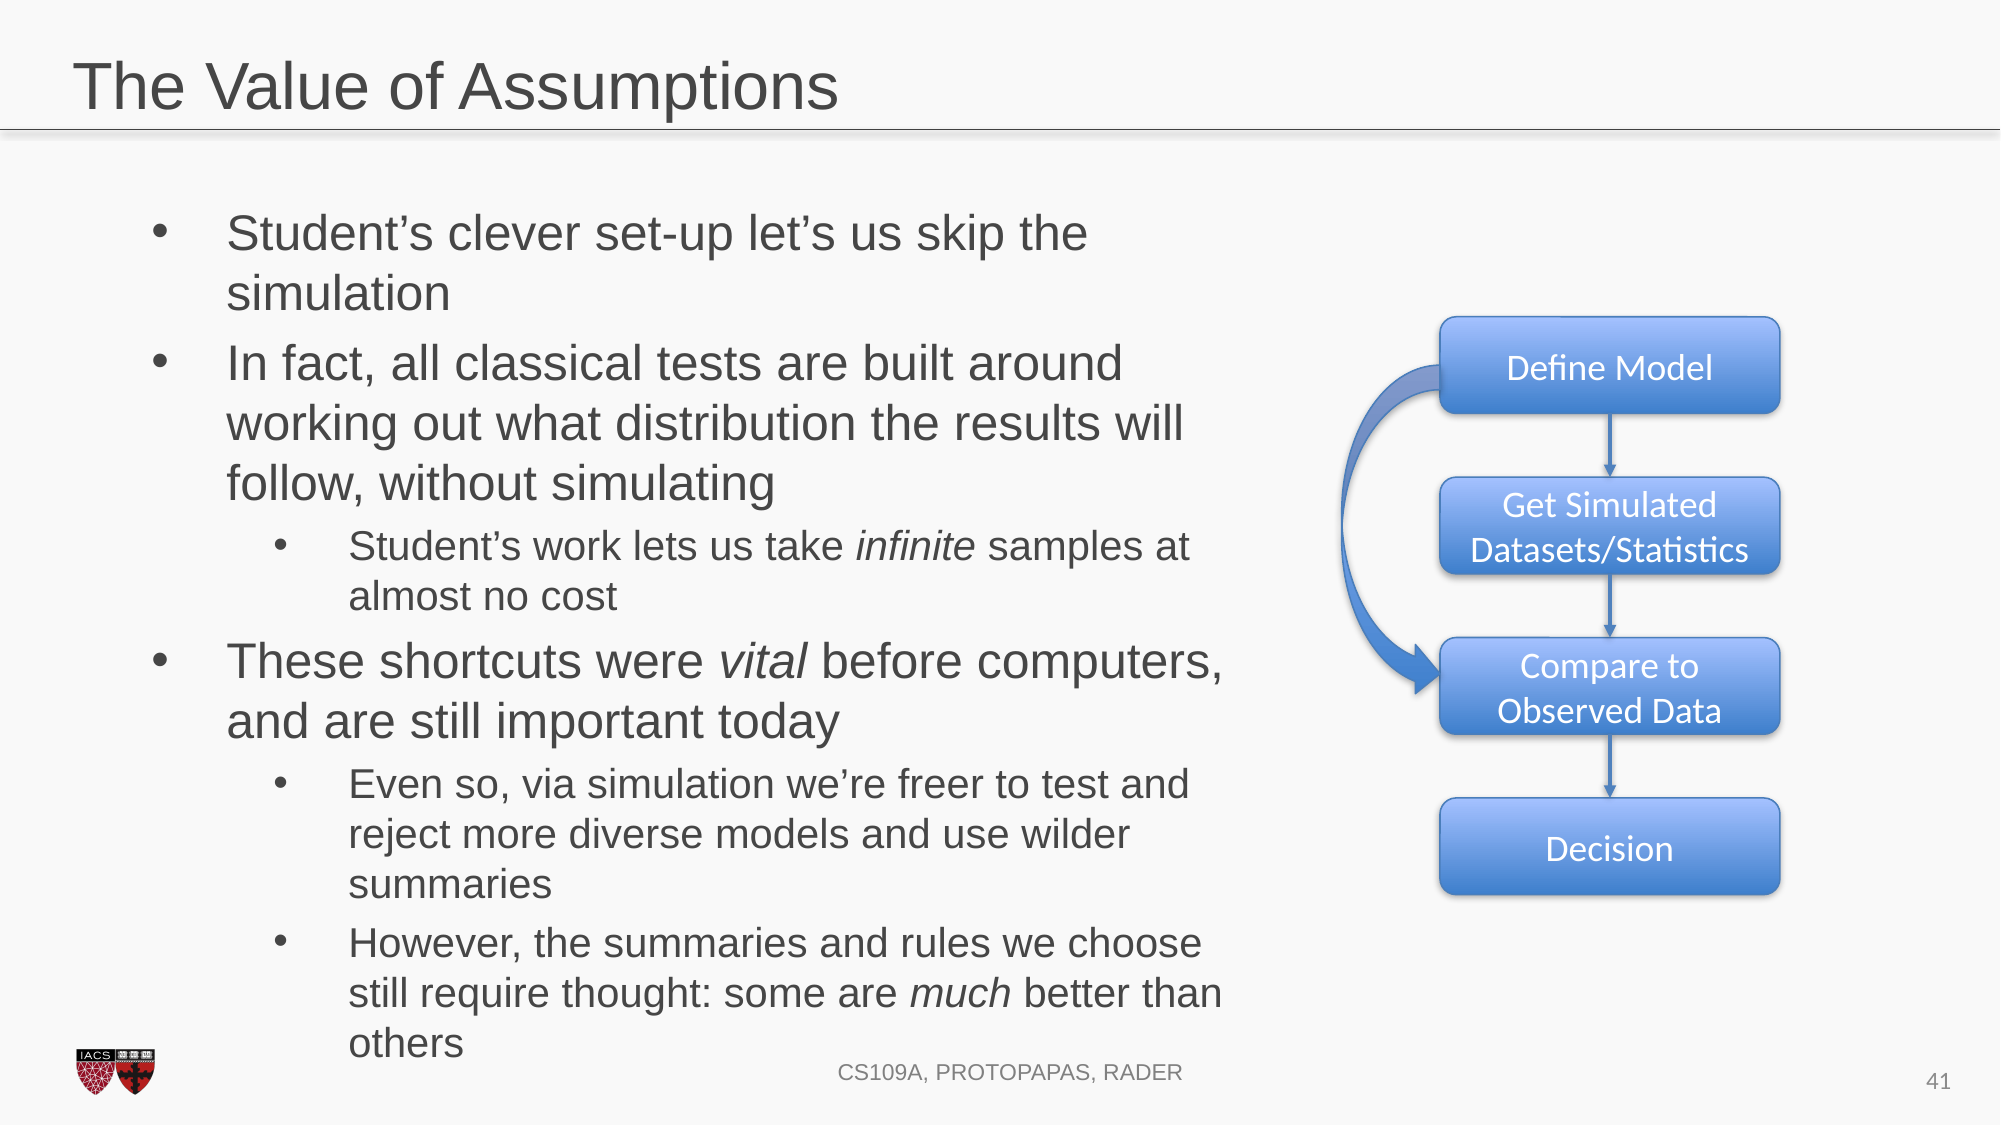

# The Value of Assumptions
Student’s clever set-up let’s us skip the simulation
In fact, all classical tests are built around working out what distribution the results will follow, without simulating
Student’s work lets us take infinite samples at almost no cost
These shortcuts were vital before computers, and are still important today
Even so, via simulation we’re freer to test and reject more diverse models and use wilder summaries
However, the summaries and rules we choose still require thought: some are much better than others
Define Model

Get Simulated Datasets/Statistics
Compare to Observed Data
Decision
41